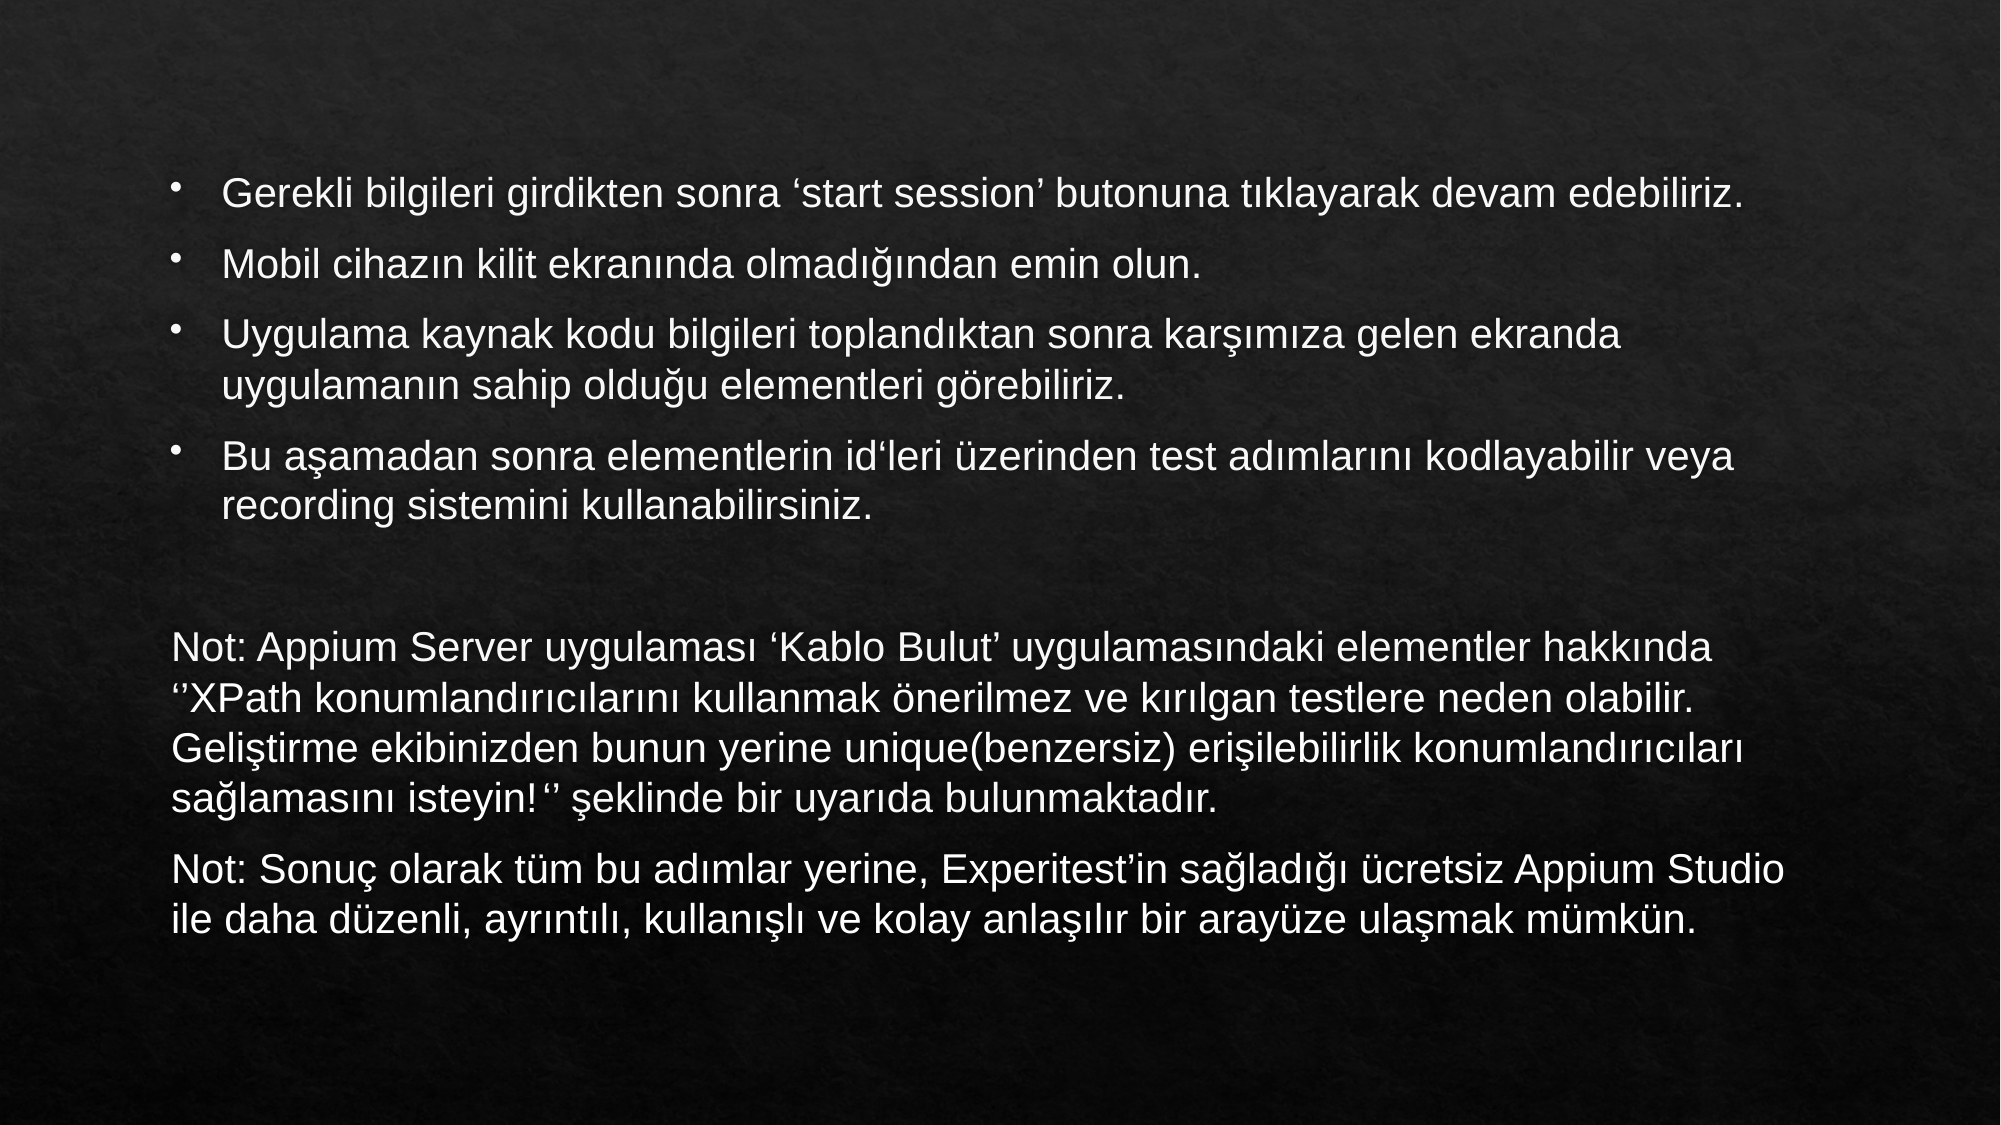

Gerekli bilgileri girdikten sonra ‘start session’ butonuna tıklayarak devam edebiliriz.
Mobil cihazın kilit ekranında olmadığından emin olun.
Uygulama kaynak kodu bilgileri toplandıktan sonra karşımıza gelen ekranda uygulamanın sahip olduğu elementleri görebiliriz.
Bu aşamadan sonra elementlerin id‘leri üzerinden test adımlarını kodlayabilir veya recording sistemini kullanabilirsiniz.

Not: Appium Server uygulaması ‘Kablo Bulut’ uygulamasındaki elementler hakkında ‘’XPath konumlandırıcılarını kullanmak önerilmez ve kırılgan testlere neden olabilir. Geliştirme ekibinizden bunun yerine unique(benzersiz) erişilebilirlik konumlandırıcıları sağlamasını isteyin! ‘’ şeklinde bir uyarıda bulunmaktadır.
Not: Sonuç olarak tüm bu adımlar yerine, Experitest’in sağladığı ücretsiz Appium Studio ile daha düzenli, ayrıntılı, kullanışlı ve kolay anlaşılır bir arayüze ulaşmak mümkün.